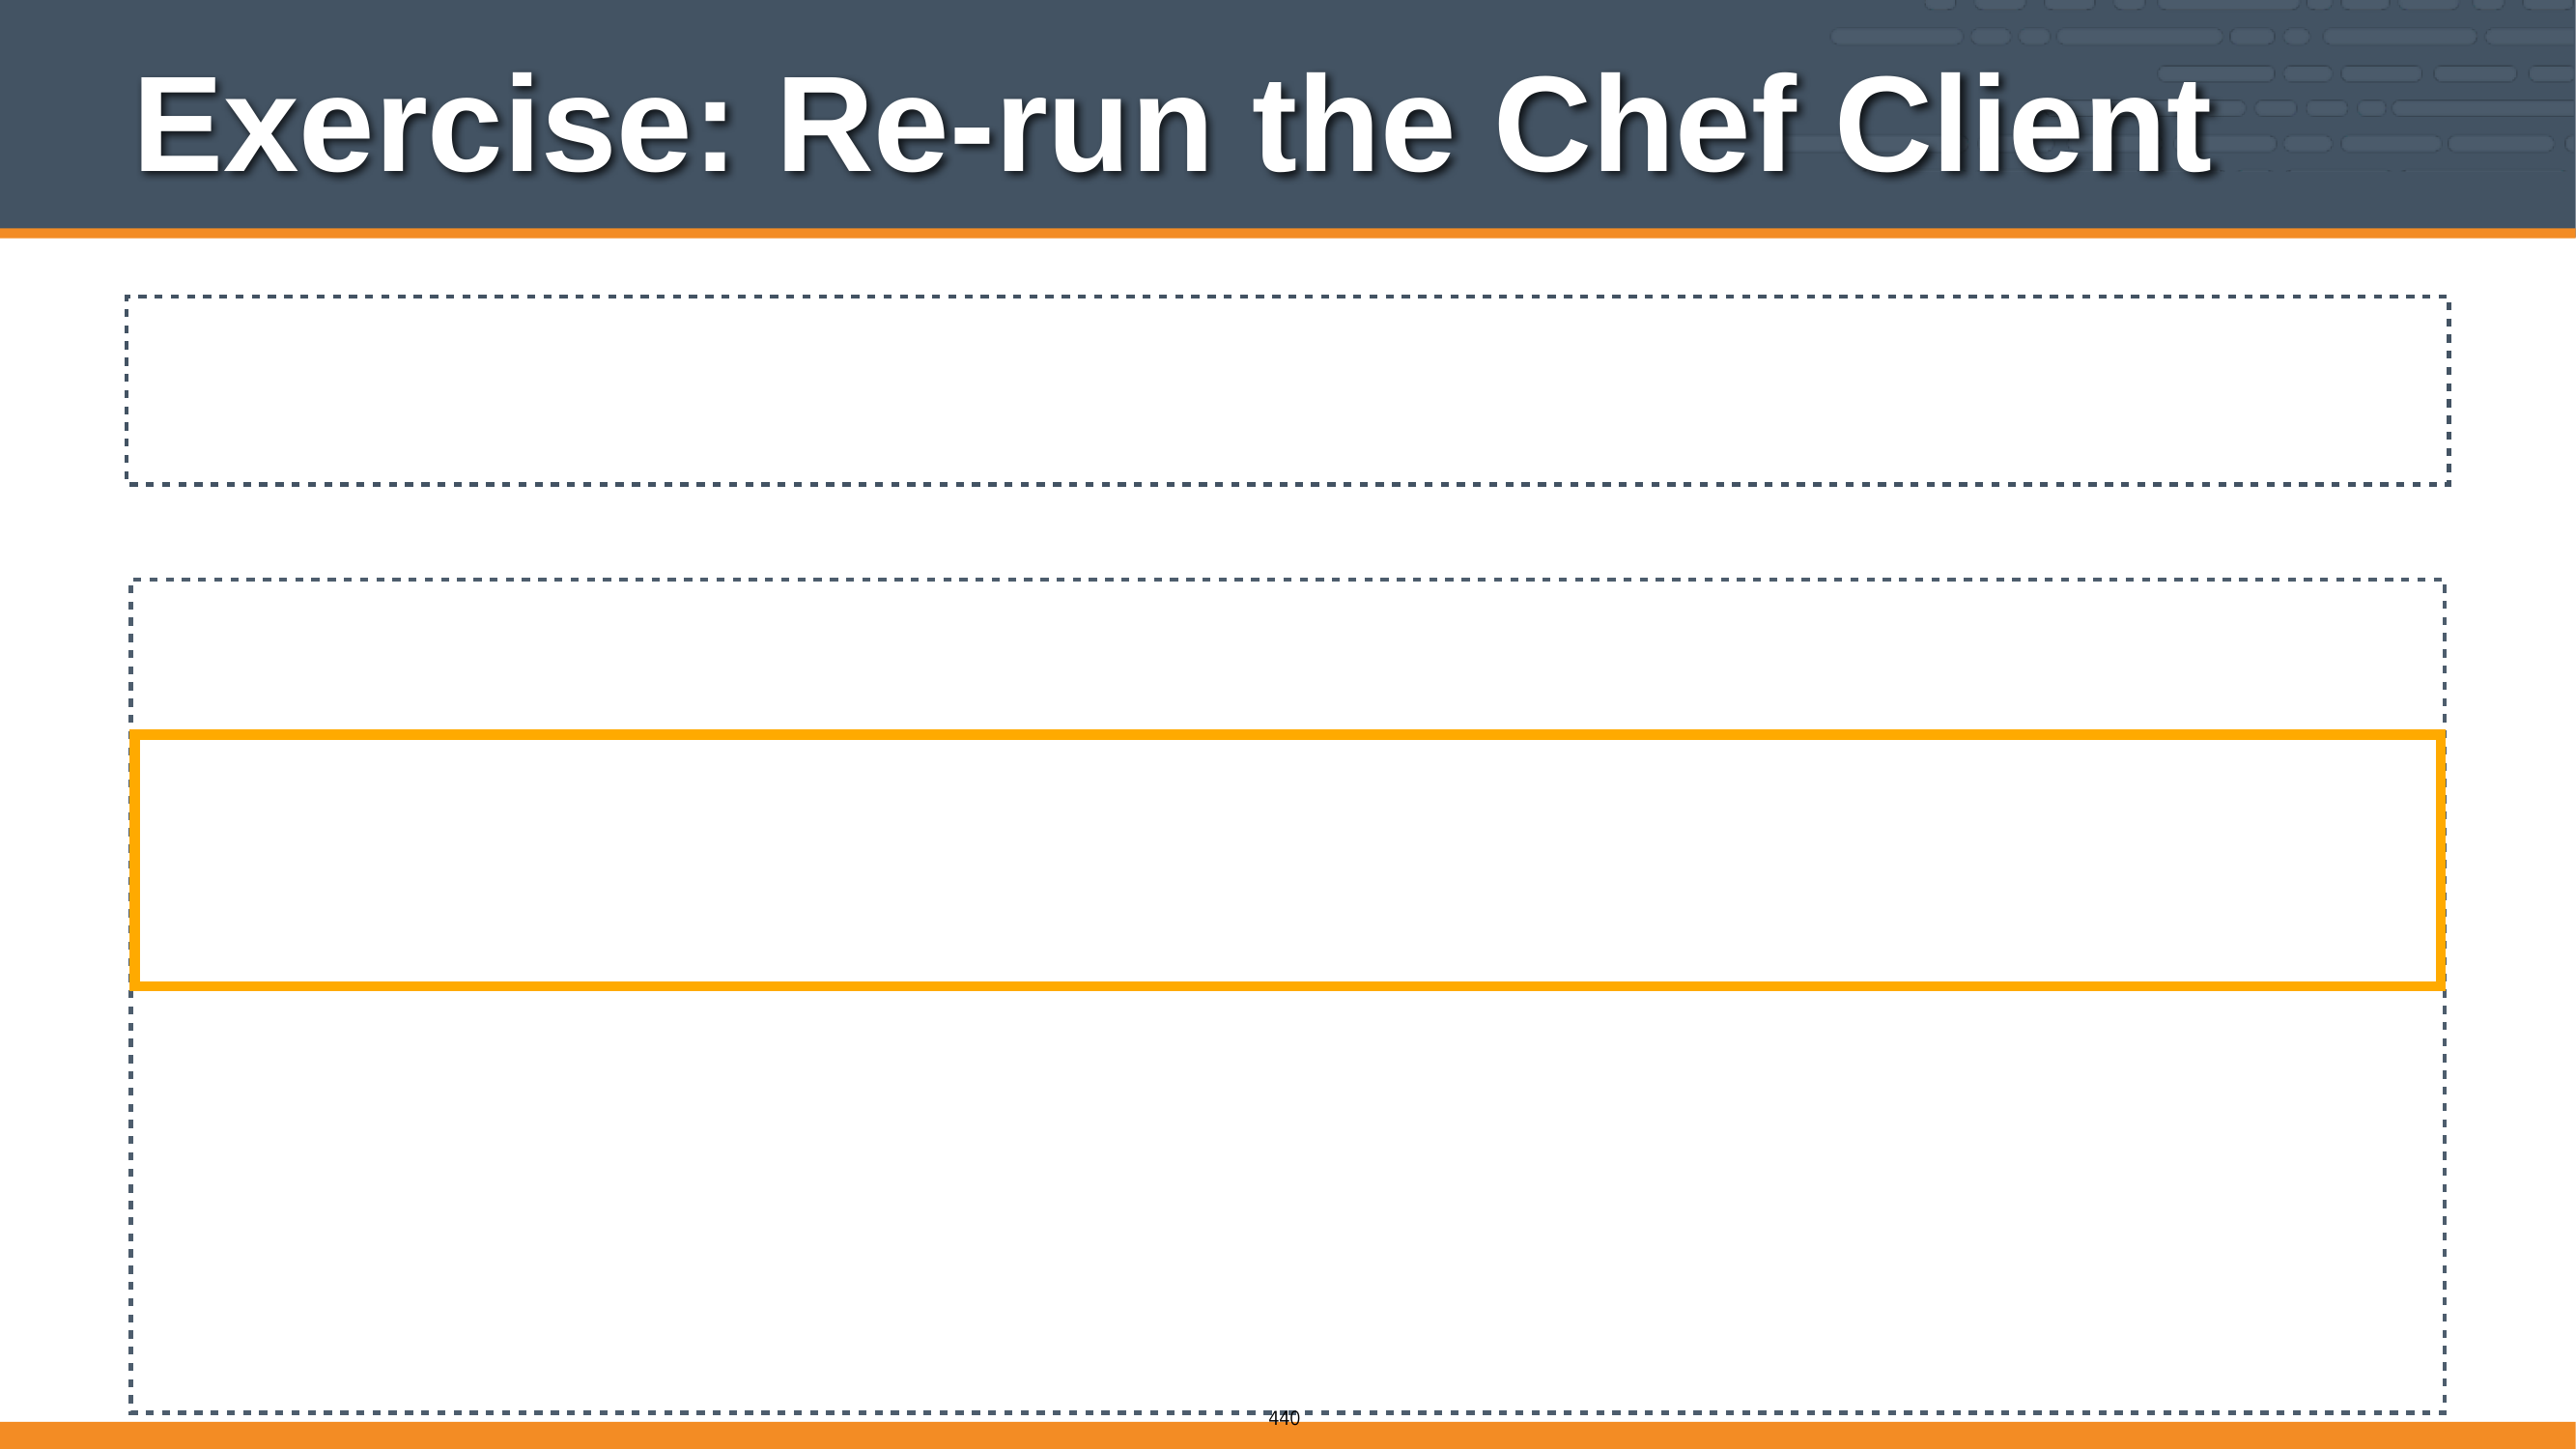

# Exercise: Re-run the Chef Client
chef@node1:~$ sudo chef-client
[2014-01-07T05:13:43-05:00] INFO: execute[mv /etc/httpd/conf.d/welcome.conf /etc/httpd/conf.d/welcome.conf.disabled] sending restart action to service[httpd] (delayed)
Recipe: apache::default
  * service[httpd] action restart[2014-01-07T05:13:43-05:00] INFO: Processing service[httpd] action restart (apache::default line 13)
[2014-01-07T05:13:45-05:00] INFO: service[httpd] restarted

    - restart service service[httpd]

[2014-01-07T05:13:46-05:00] INFO: Chef Run complete in 10.389166164 seconds
[2014-01-07T05:13:46-05:00] INFO: Removing cookbooks/apache/files/default/index2.html from the cache; it is no longer needed by chef-client.
[2014-01-07T05:13:46-05:00] INFO: Running report handlers
[2014-01-07T05:13:46-05:00] INFO: Report handlers complete
Chef Client finished, 8 resources updated
[2014-01-07T05:13:46-05:00] INFO: Sending resource update report (run-id: b929bc5f-4465-4669-8027-b7d7b44741d9)

440